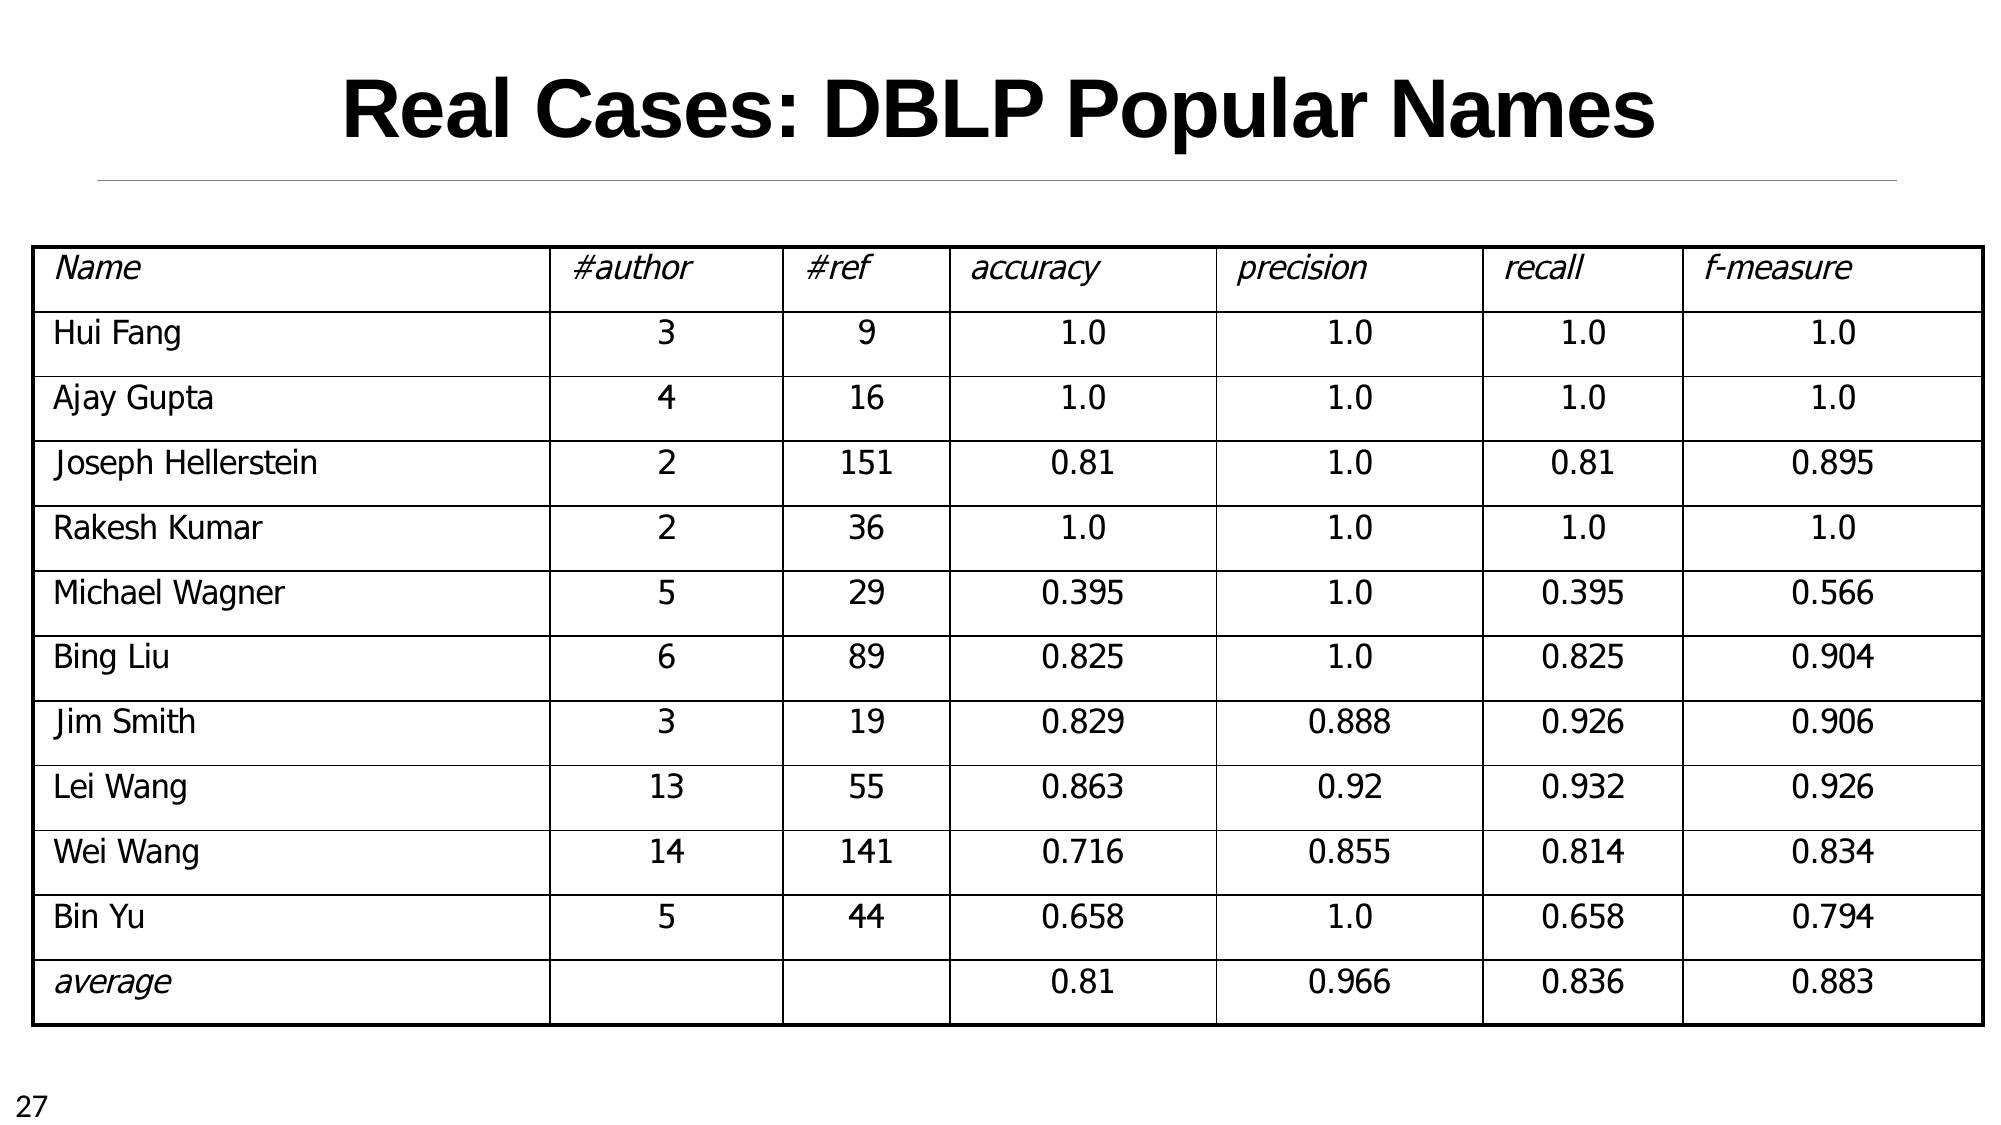

Real Cases: DBLP Popular Names
| Name | #author | #ref | accuracy | precision | recall | f-measure |
| --- | --- | --- | --- | --- | --- | --- |
| Hui Fang | 3 | 9 | 1.0 | 1.0 | 1.0 | 1.0 |
| Ajay Gupta | 4 | 16 | 1.0 | 1.0 | 1.0 | 1.0 |
| Joseph Hellerstein | 2 | 151 | 0.81 | 1.0 | 0.81 | 0.895 |
| Rakesh Kumar | 2 | 36 | 1.0 | 1.0 | 1.0 | 1.0 |
| Michael Wagner | 5 | 29 | 0.395 | 1.0 | 0.395 | 0.566 |
| Bing Liu | 6 | 89 | 0.825 | 1.0 | 0.825 | 0.904 |
| Jim Smith | 3 | 19 | 0.829 | 0.888 | 0.926 | 0.906 |
| Lei Wang | 13 | 55 | 0.863 | 0.92 | 0.932 | 0.926 |
| Wei Wang | 14 | 141 | 0.716 | 0.855 | 0.814 | 0.834 |
| Bin Yu | 5 | 44 | 0.658 | 1.0 | 0.658 | 0.794 |
| average |  |  | 0.81 | 0.966 | 0.836 | 0.883 |